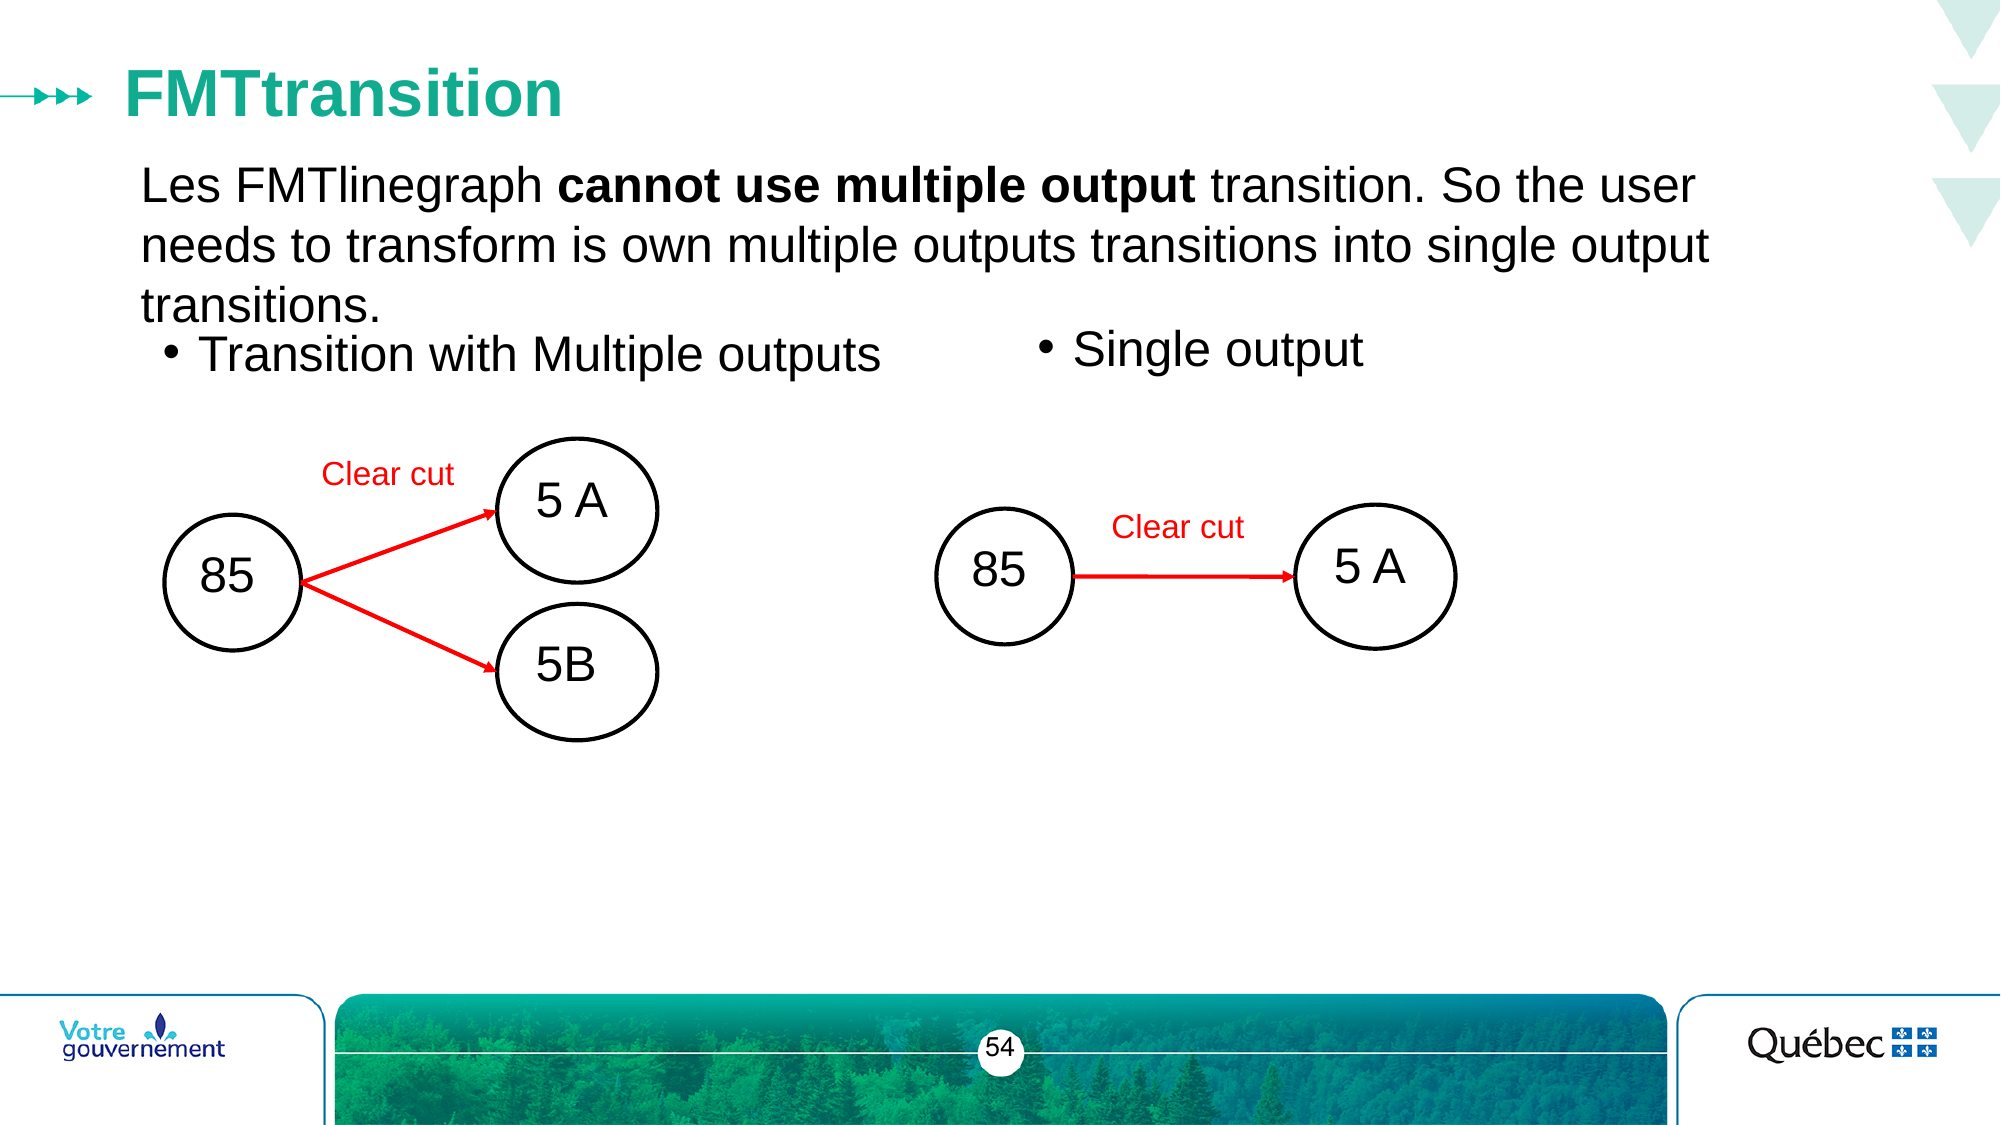

# FMTtransition
Les FMTlinegraph cannot use multiple output transition. So the user needs to transform is own multiple outputs transitions into single output transitions.

Single output
Transition with Multiple outputs
5 A
Clear cut
Clear cut
5 A
85
85
5B
54